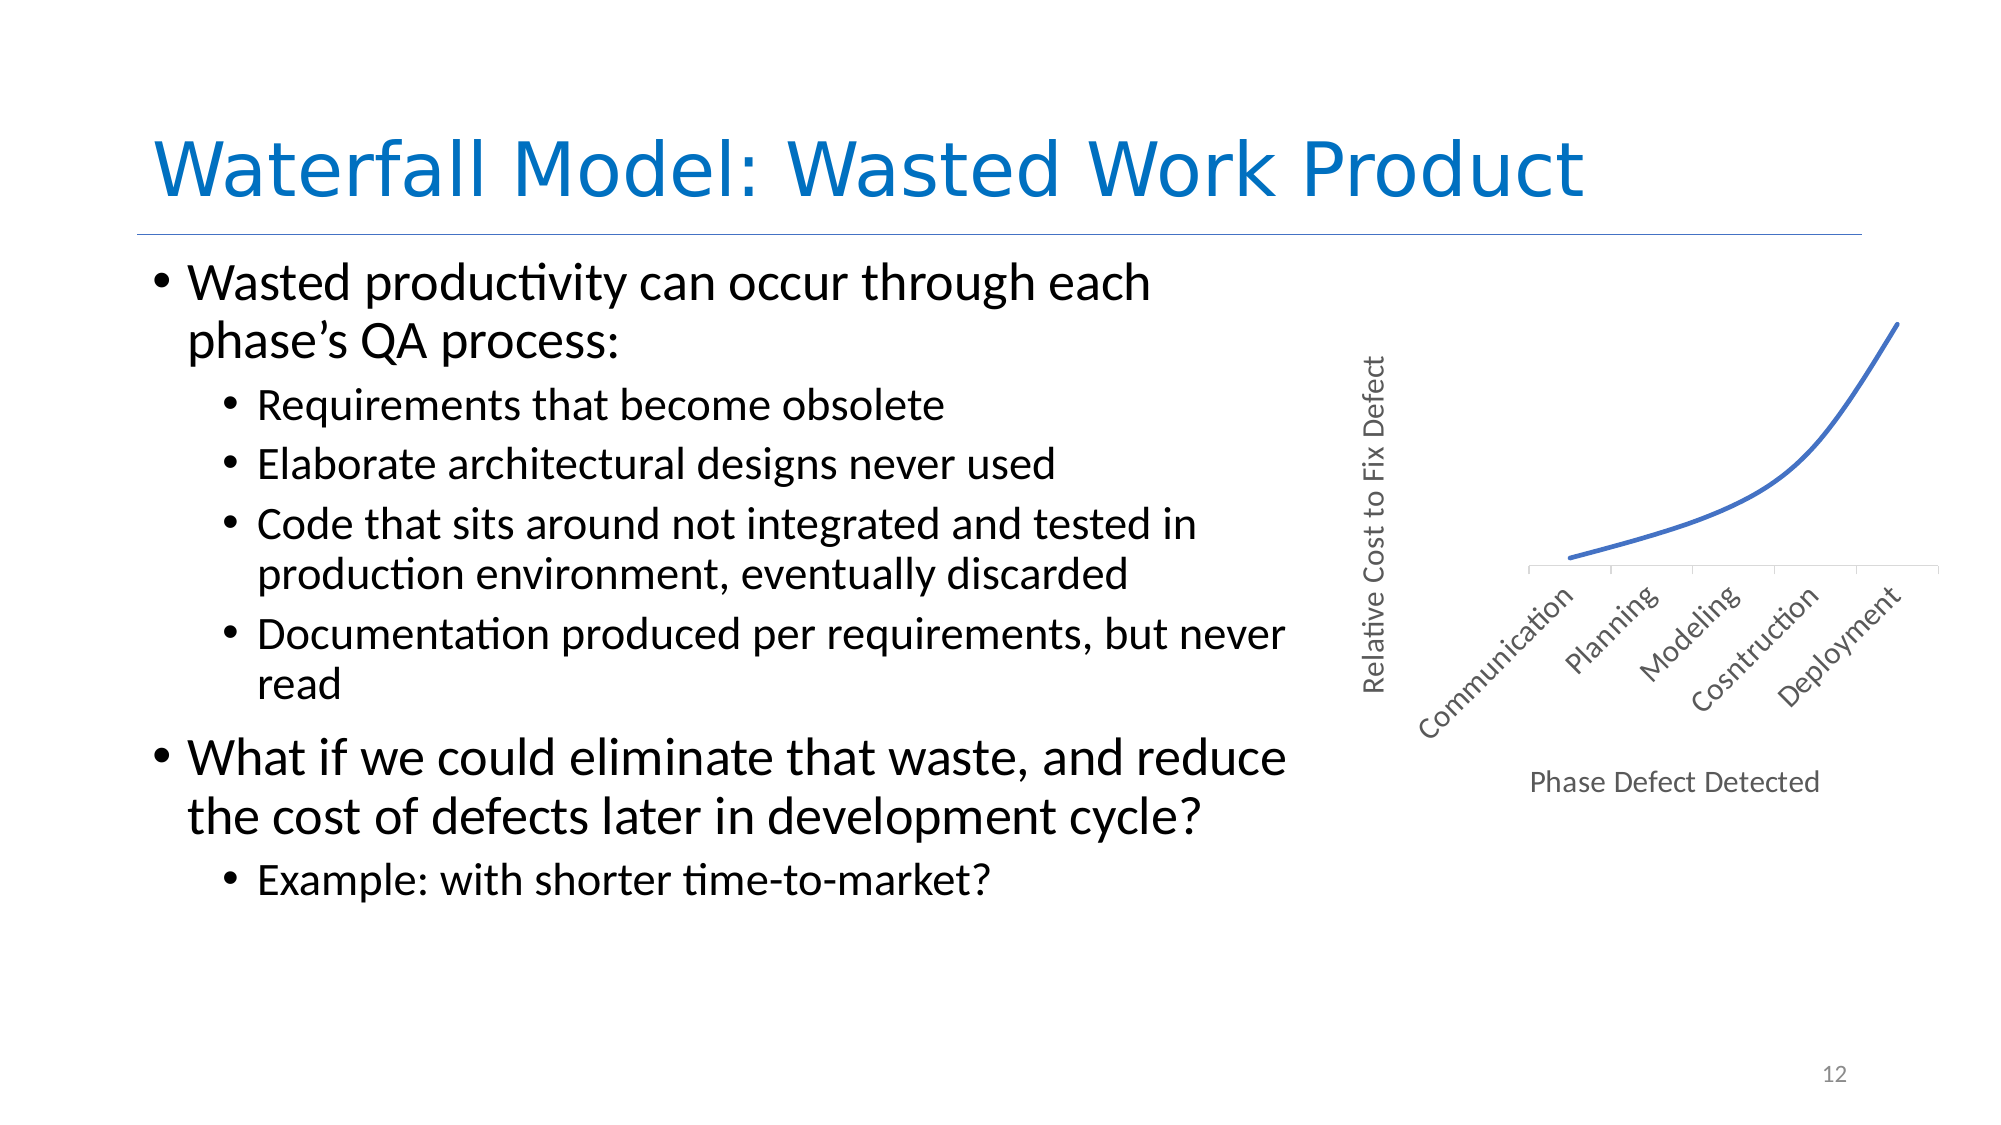

# Waterfall Model: Wasted Work Product
Wasted productivity can occur through each phase’s QA process:
Requirements that become obsolete
Elaborate architectural designs never used
Code that sits around not integrated and tested in production environment, eventually discarded
Documentation produced per requirements, but never read
What if we could eliminate that waste, and reduce the cost of defects later in development cycle?
Example: with shorter time-to-market?

### Chart

| Category | Cost |
|---|---|
| Communication | 2.0 |
| Planning | 8.0 |
| Modeling | 16.0 |
| Cosntruction | 32.0 |
| Deployment | 64.0 |
12